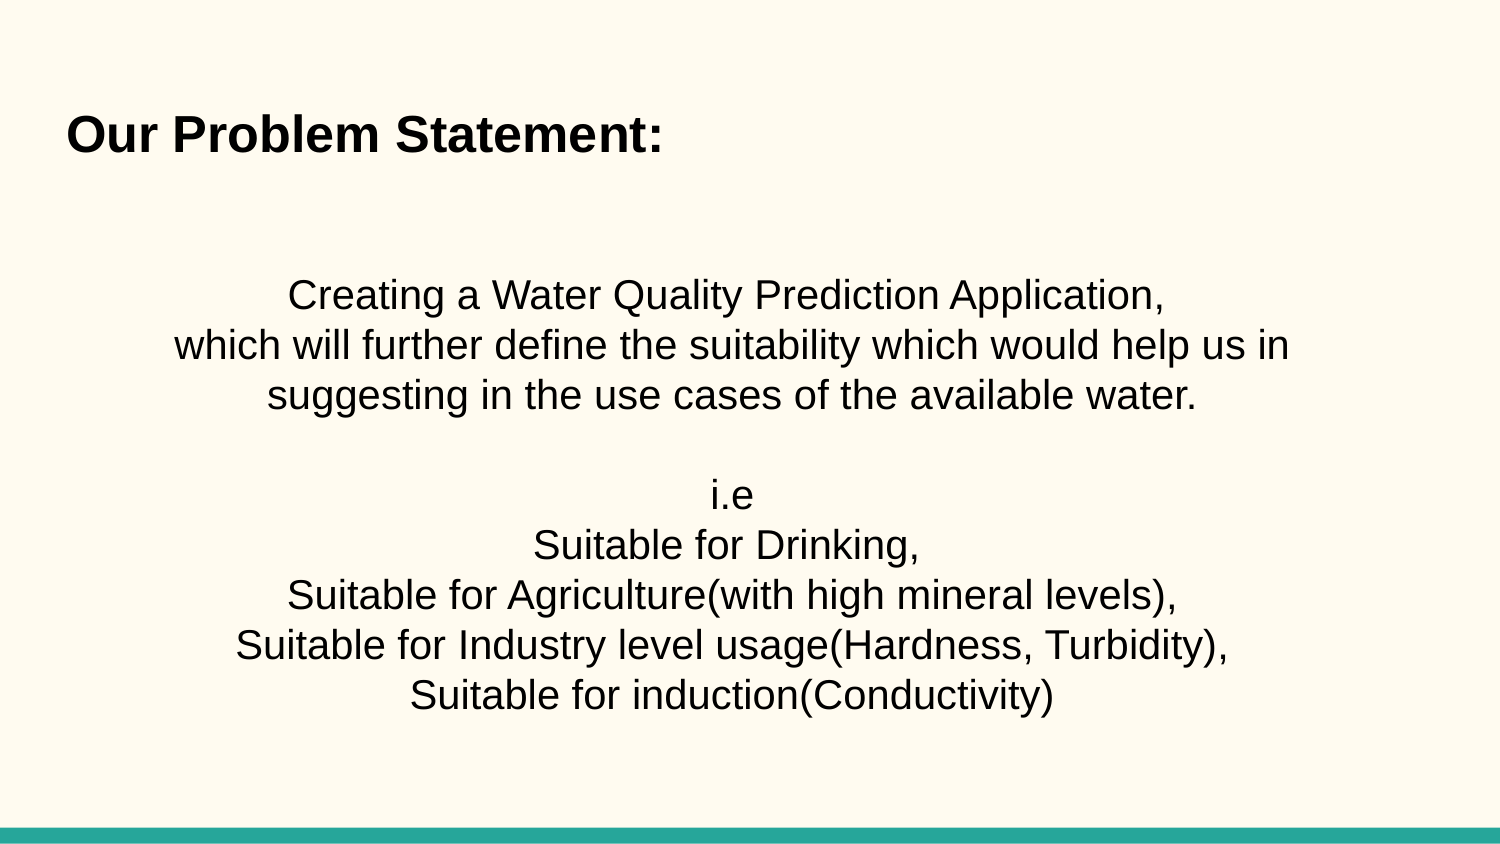

# Our Problem Statement:
Creating a Water Quality Prediction Application,
which will further define the suitability which would help us in suggesting in the use cases of the available water.

i.e
Suitable for Drinking,
Suitable for Agriculture(with high mineral levels),
Suitable for Industry level usage(Hardness, Turbidity),
Suitable for induction(Conductivity)